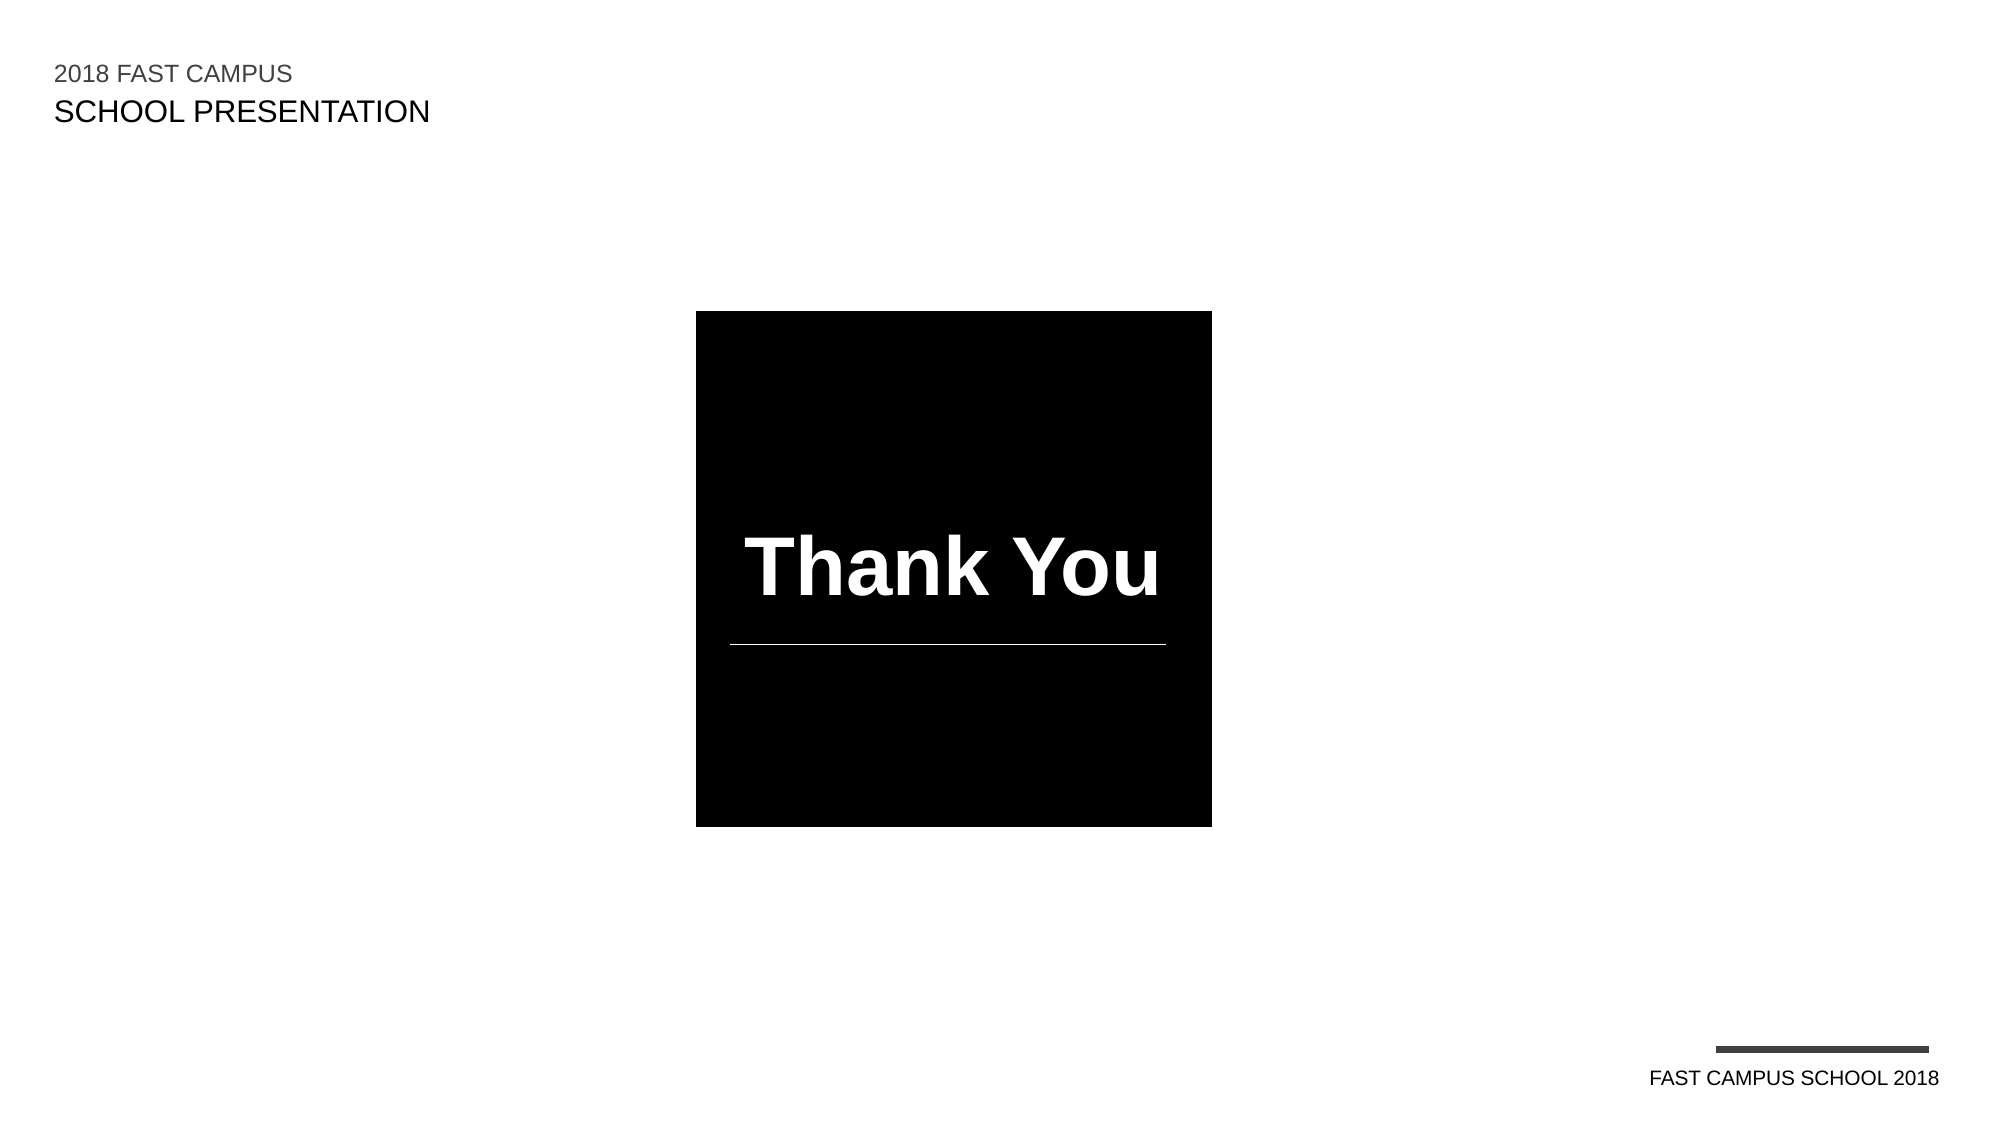

2018 FAST CAMPUS
SCHOOL PRESENTATION

Thank You
FAST CAMPUS SCHOOL 2018